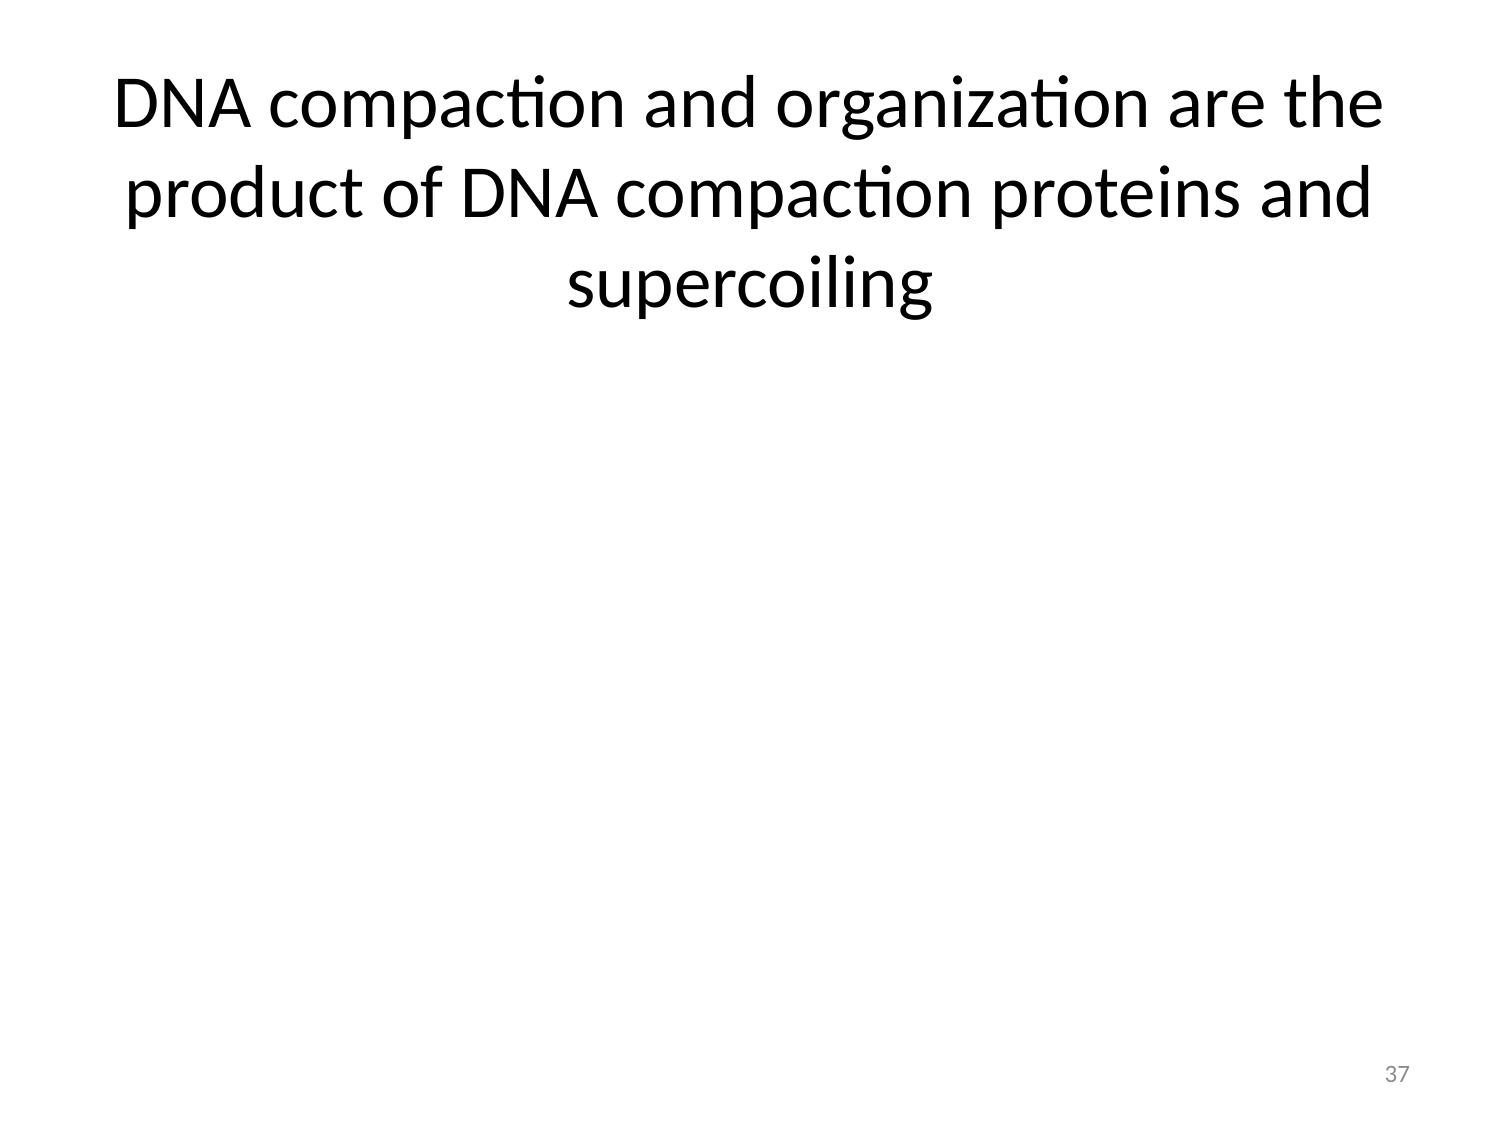

DNA compaction and organization are the product of DNA compaction proteins and supercoiling
37